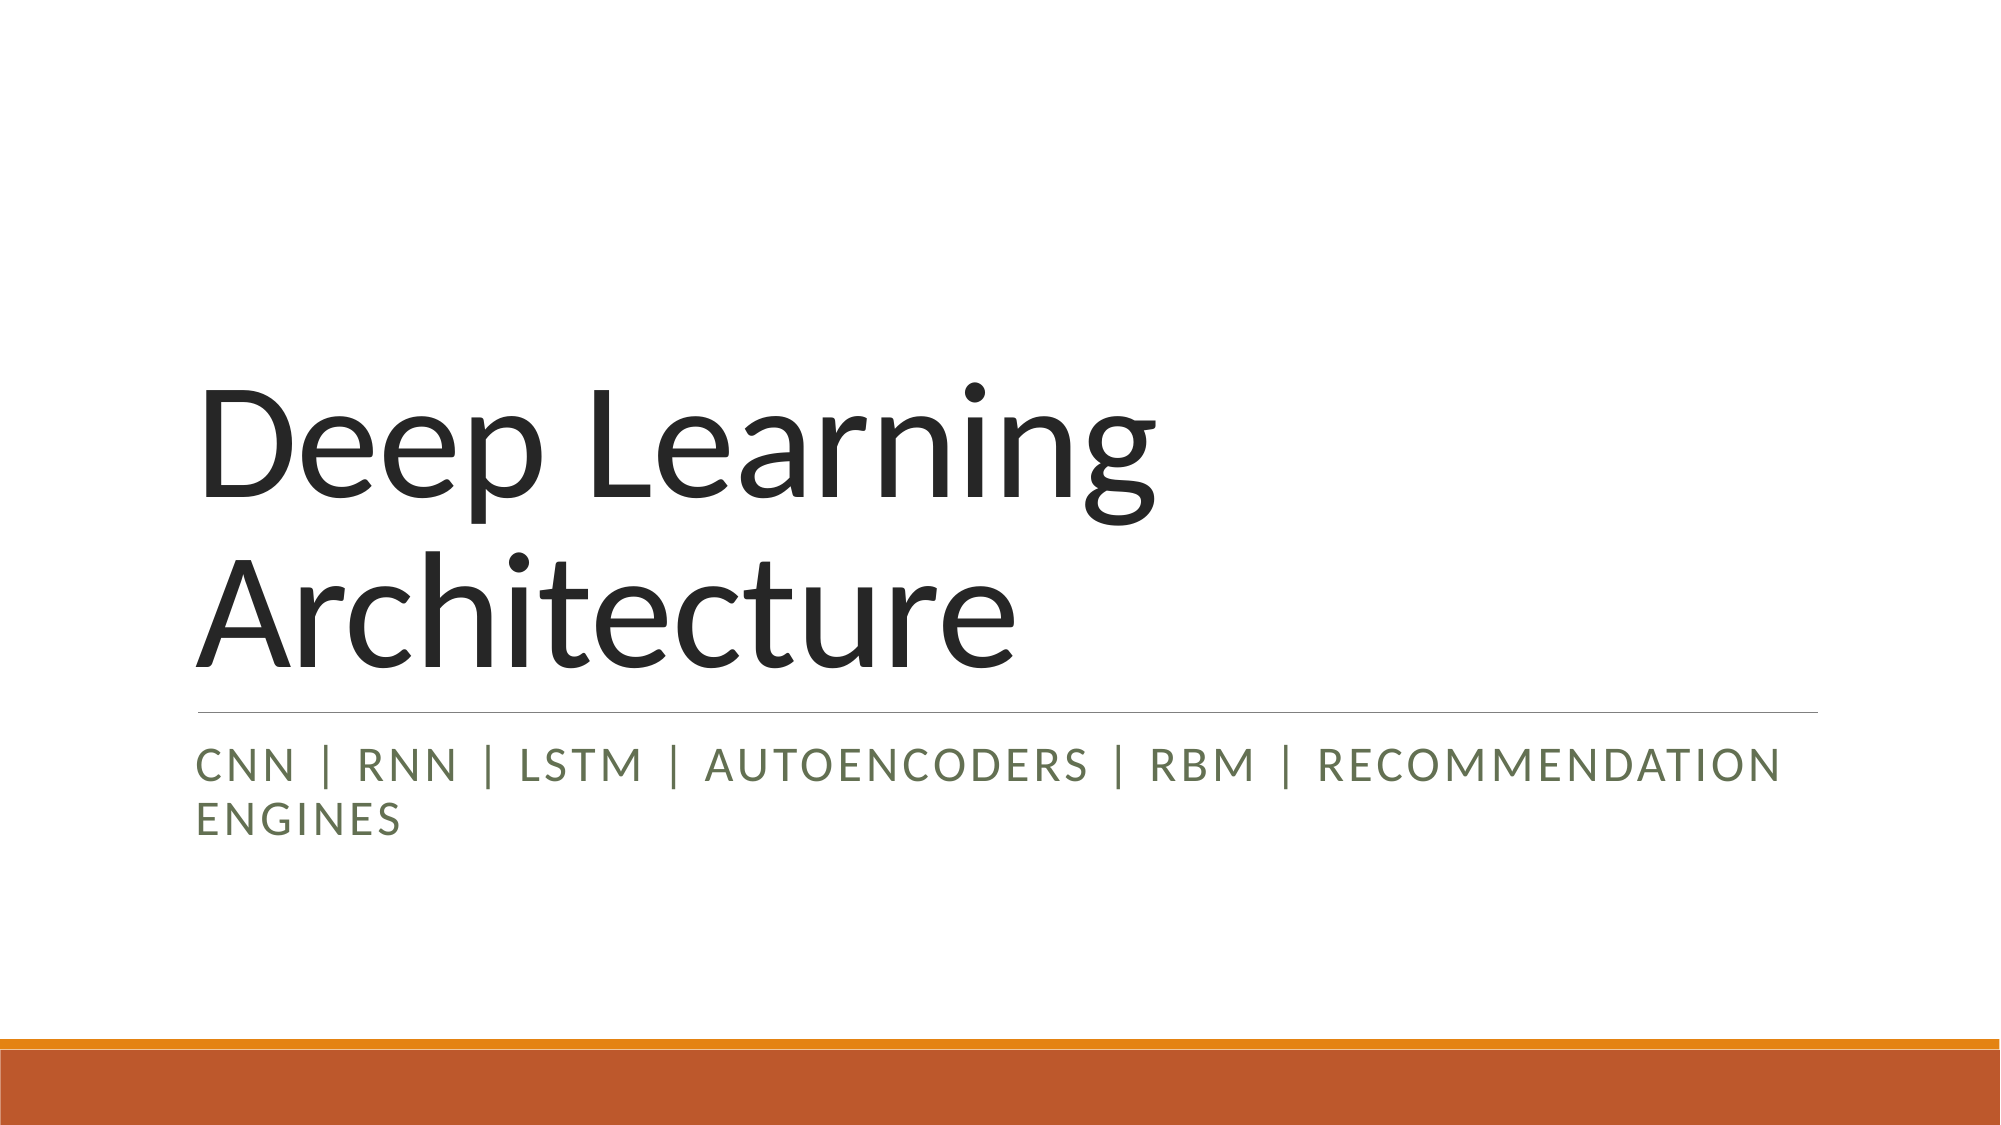

# Deep Learning Architecture
Cnn | RNN | lstm | Autoencoders | RBM | Recommendation Engines